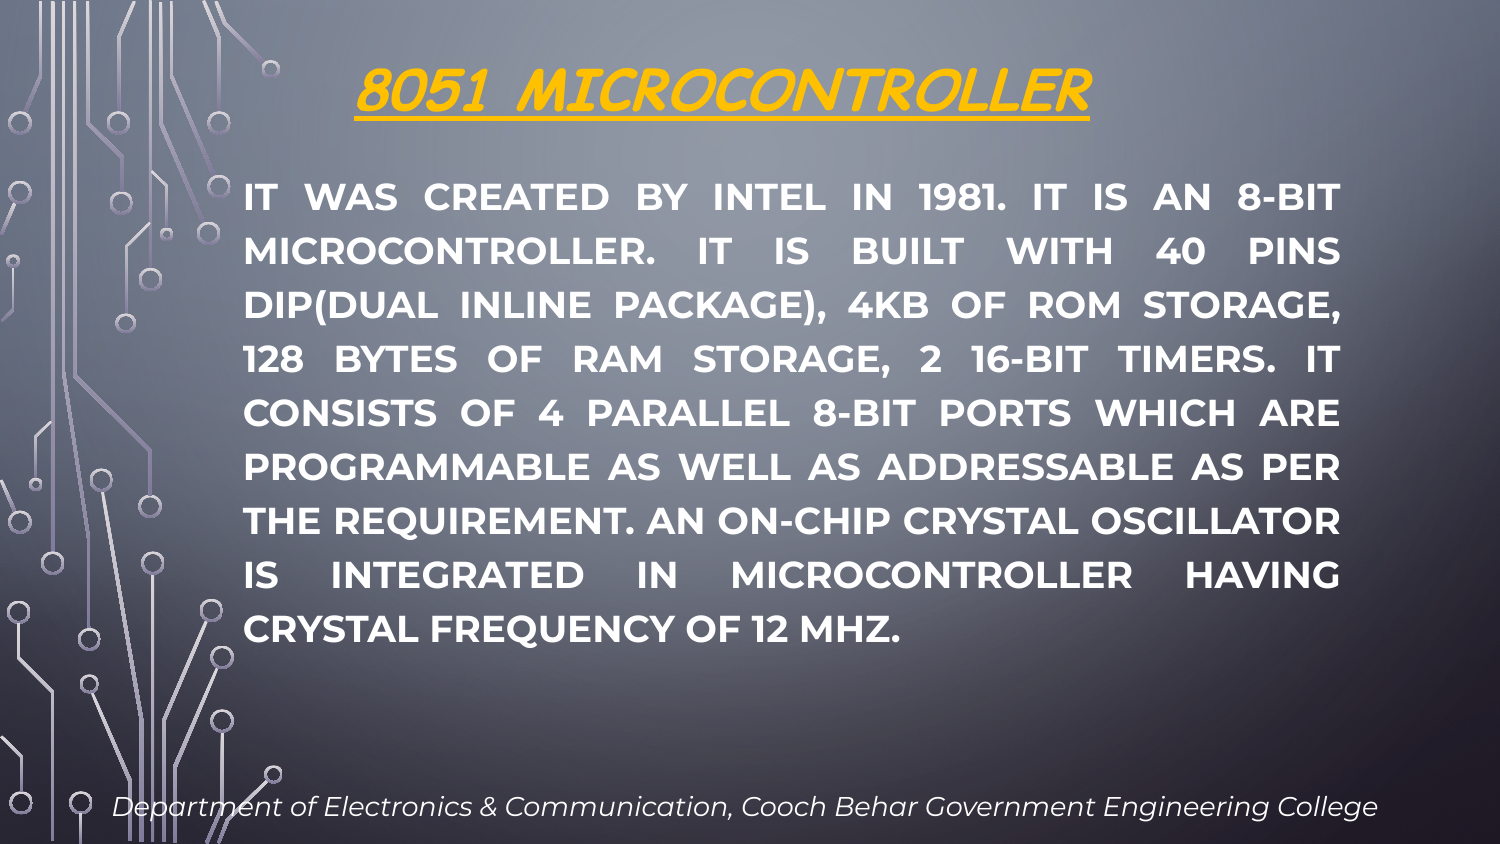

# 8051 Microcontroller
It was created by Intel in 1981. It is an 8-bit microcontroller. It is built with 40 pins DIP(Dual Inline Package), 4kb of ROM storage, 128 bytes of RAM storage, 2 16-bit timers. It consists of 4 parallel 8-bit ports which are programmable as well as addressable as per the requirement. An on-chip crystal oscillator is integrated in microcontroller having crystal frequency of 12 Mhz.
Department of Electronics & Communication, Cooch Behar Government Engineering College